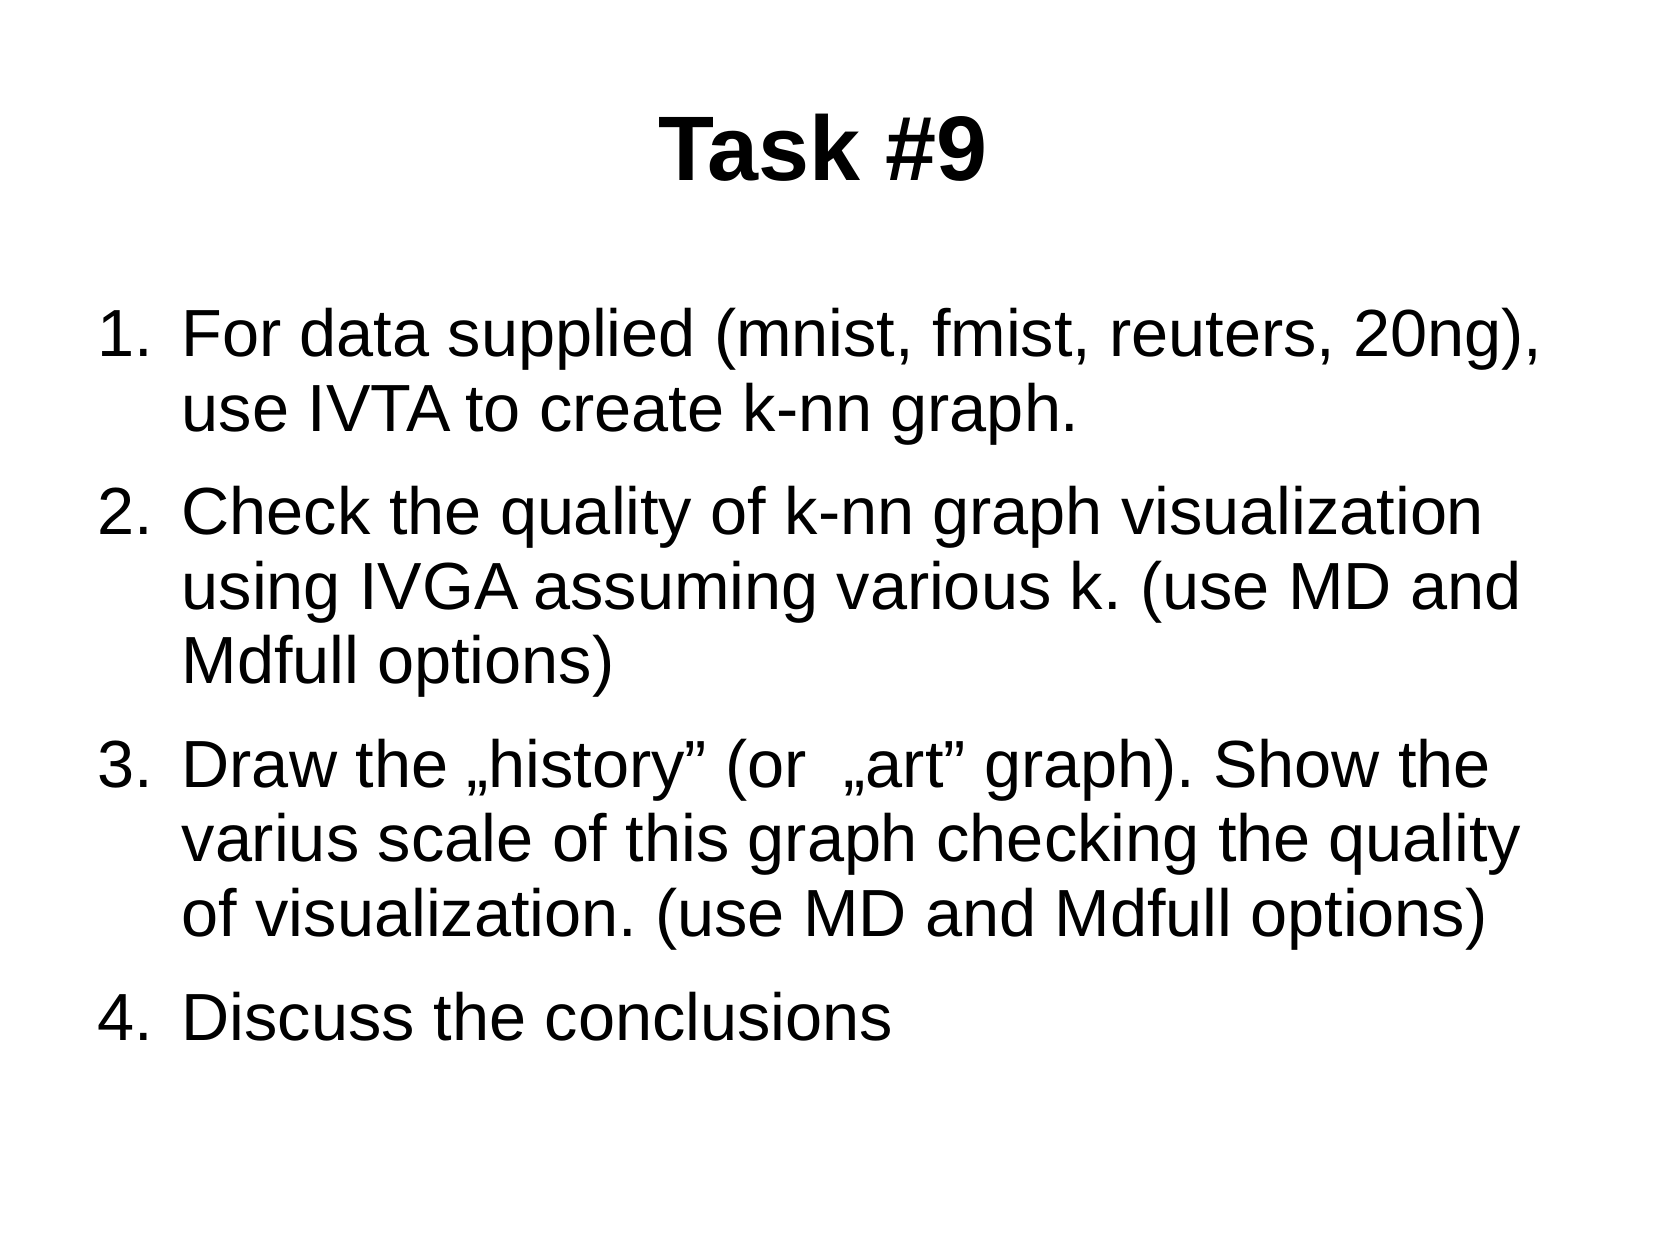

# Task #9
For data supplied (mnist, fmist, reuters, 20ng), use IVTA to create k-nn graph.
Check the quality of k-nn graph visualization using IVGA assuming various k. (use MD and Mdfull options)
Draw the „history” (or  „art” graph). Show the varius scale of this graph checking the quality of visualization. (use MD and Mdfull options)
Discuss the conclusions